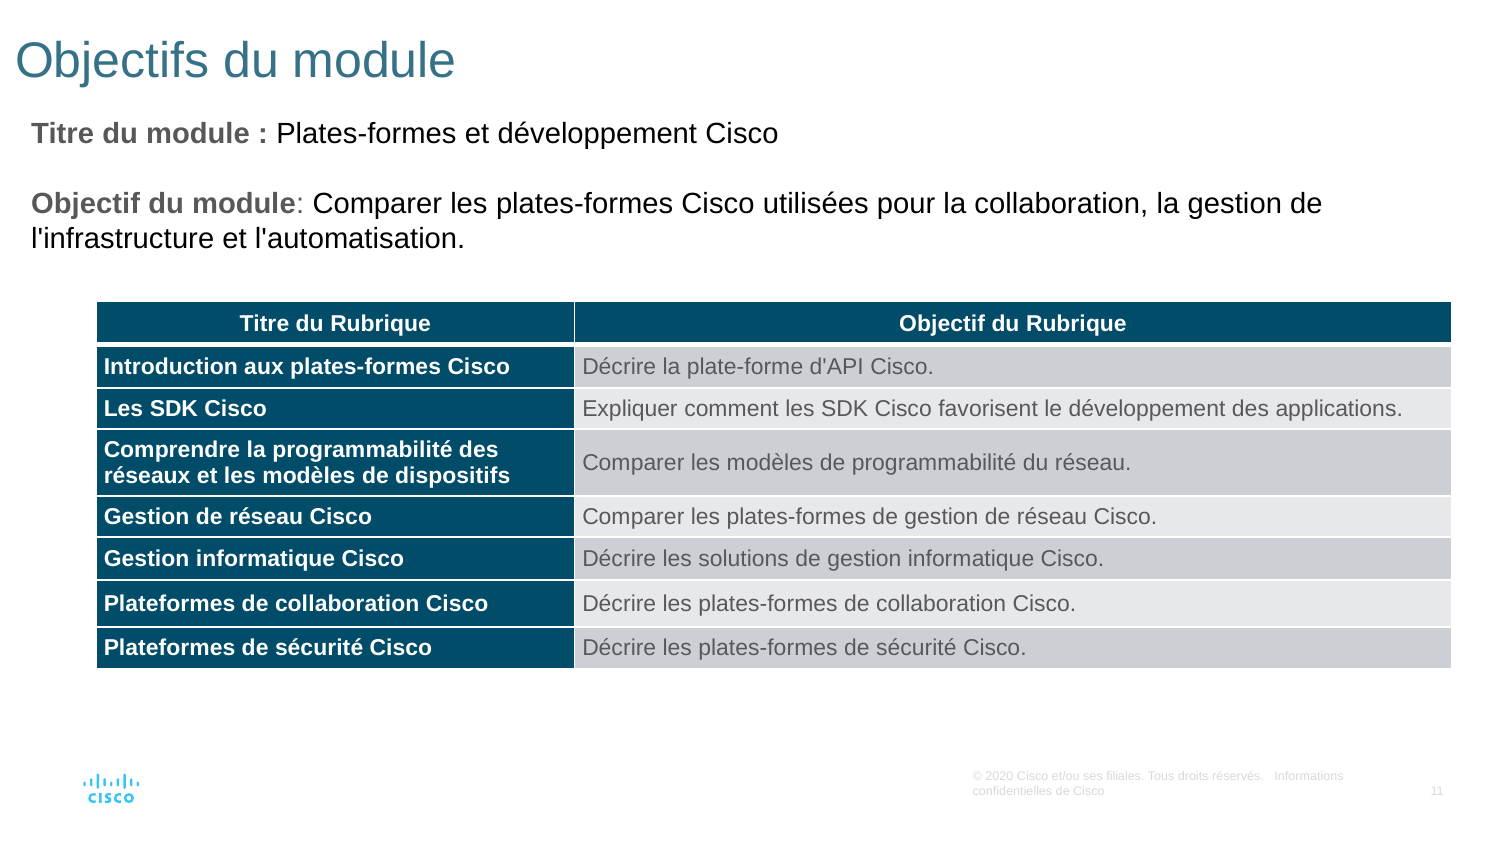

# Objectifs du module
Titre du module : Plates-formes et développement Cisco

Objectif du module: Comparer les plates-formes Cisco utilisées pour la collaboration, la gestion de l'infrastructure et l'automatisation.

| Titre du Rubrique | Objectif du Rubrique |
| --- | --- |
| Introduction aux plates-formes Cisco | Décrire la plate-forme d'API Cisco. |
| Les SDK Cisco | Expliquer comment les SDK Cisco favorisent le développement des applications. |
| Comprendre la programmabilité des réseaux et les modèles de dispositifs | Comparer les modèles de programmabilité du réseau. |
| Gestion de réseau Cisco | Comparer les plates-formes de gestion de réseau Cisco. |
| Gestion informatique Cisco | Décrire les solutions de gestion informatique Cisco. |
| Plateformes de collaboration Cisco | Décrire les plates-formes de collaboration Cisco. |
| Plateformes de sécurité Cisco | Décrire les plates-formes de sécurité Cisco. |